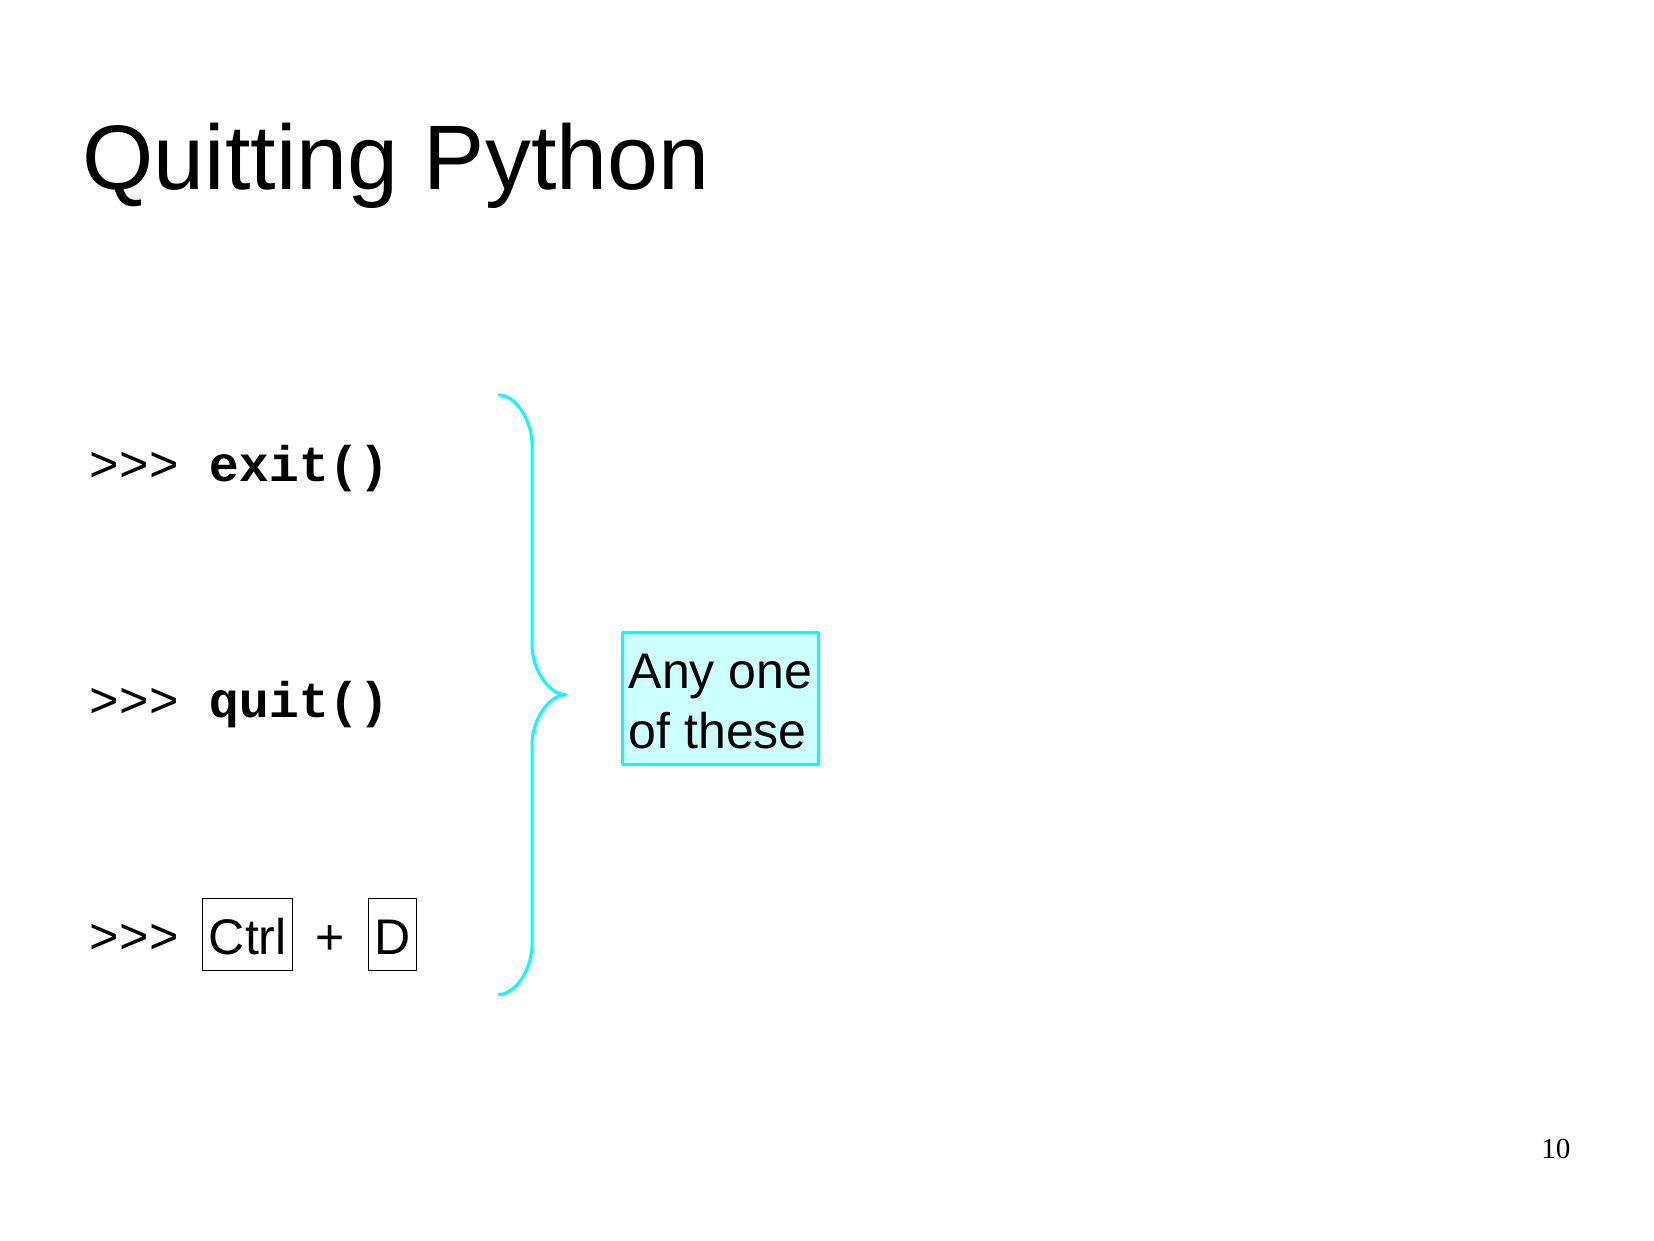

Quitting Python

>>>
exit()
Any one
of these
>>>
quit()
>>>
Ctrl
+
D
10